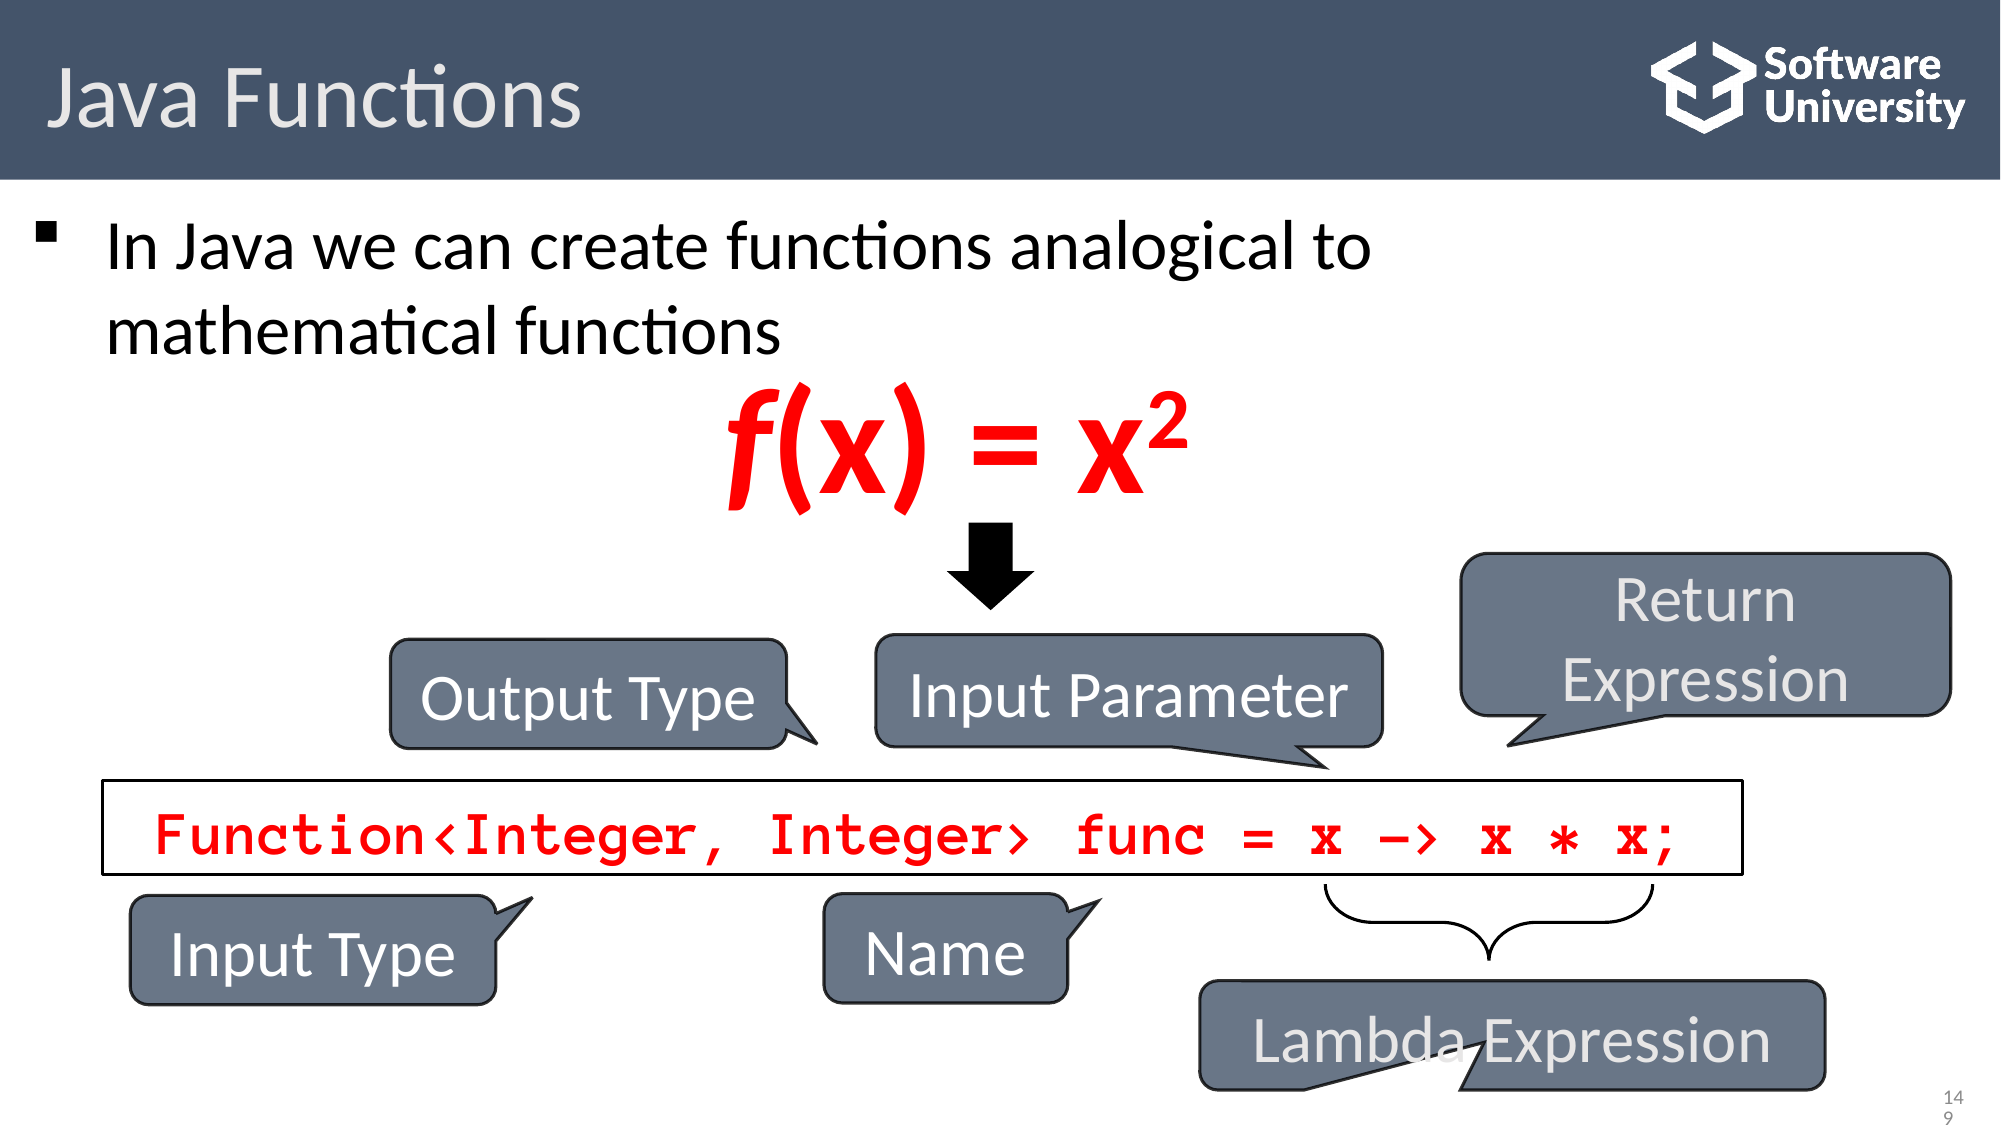

# Java Functions
In Java we can create functions analogical to
mathematical functions
f(x) = x2

Return Expression
Input Parameter
Output Type

Function<Integer, Integer> func = x -> x * x;
Name
Input Type
Lambda Expression
149